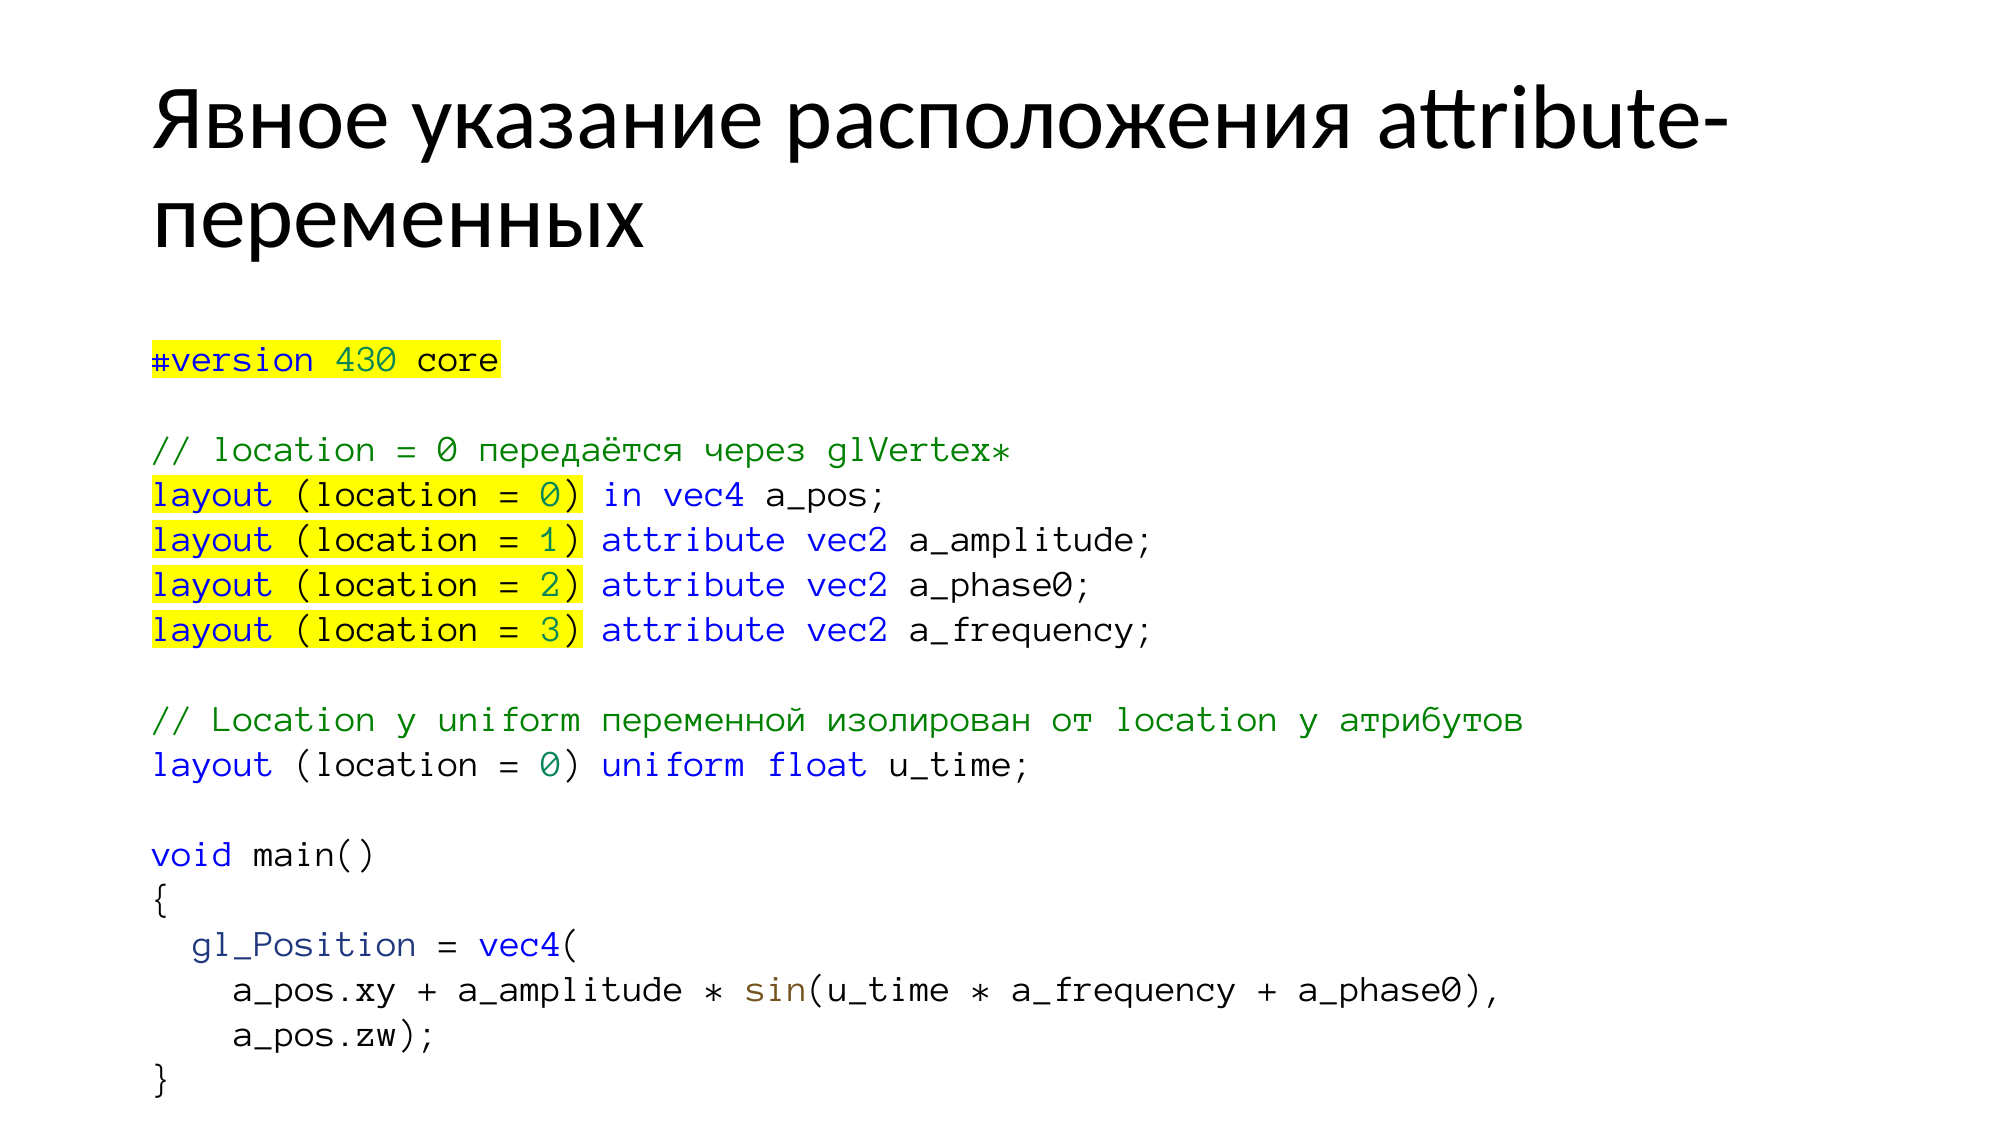

# Явное указание расположения attribute-переменных
#version 430 core
// location = 0 передаётся через glVertex*
layout (location = 0) in vec4 a_pos;
layout (location = 1) attribute vec2 a_amplitude;
layout (location = 2) attribute vec2 a_phase0;
layout (location = 3) attribute vec2 a_frequency;
// Location у uniform переменной изолирован от location у атрибутов
layout (location = 0) uniform float u_time;
void main()
{
  gl_Position = vec4(
    a_pos.xy + a_amplitude * sin(u_time * a_frequency + a_phase0),
    a_pos.zw);
}